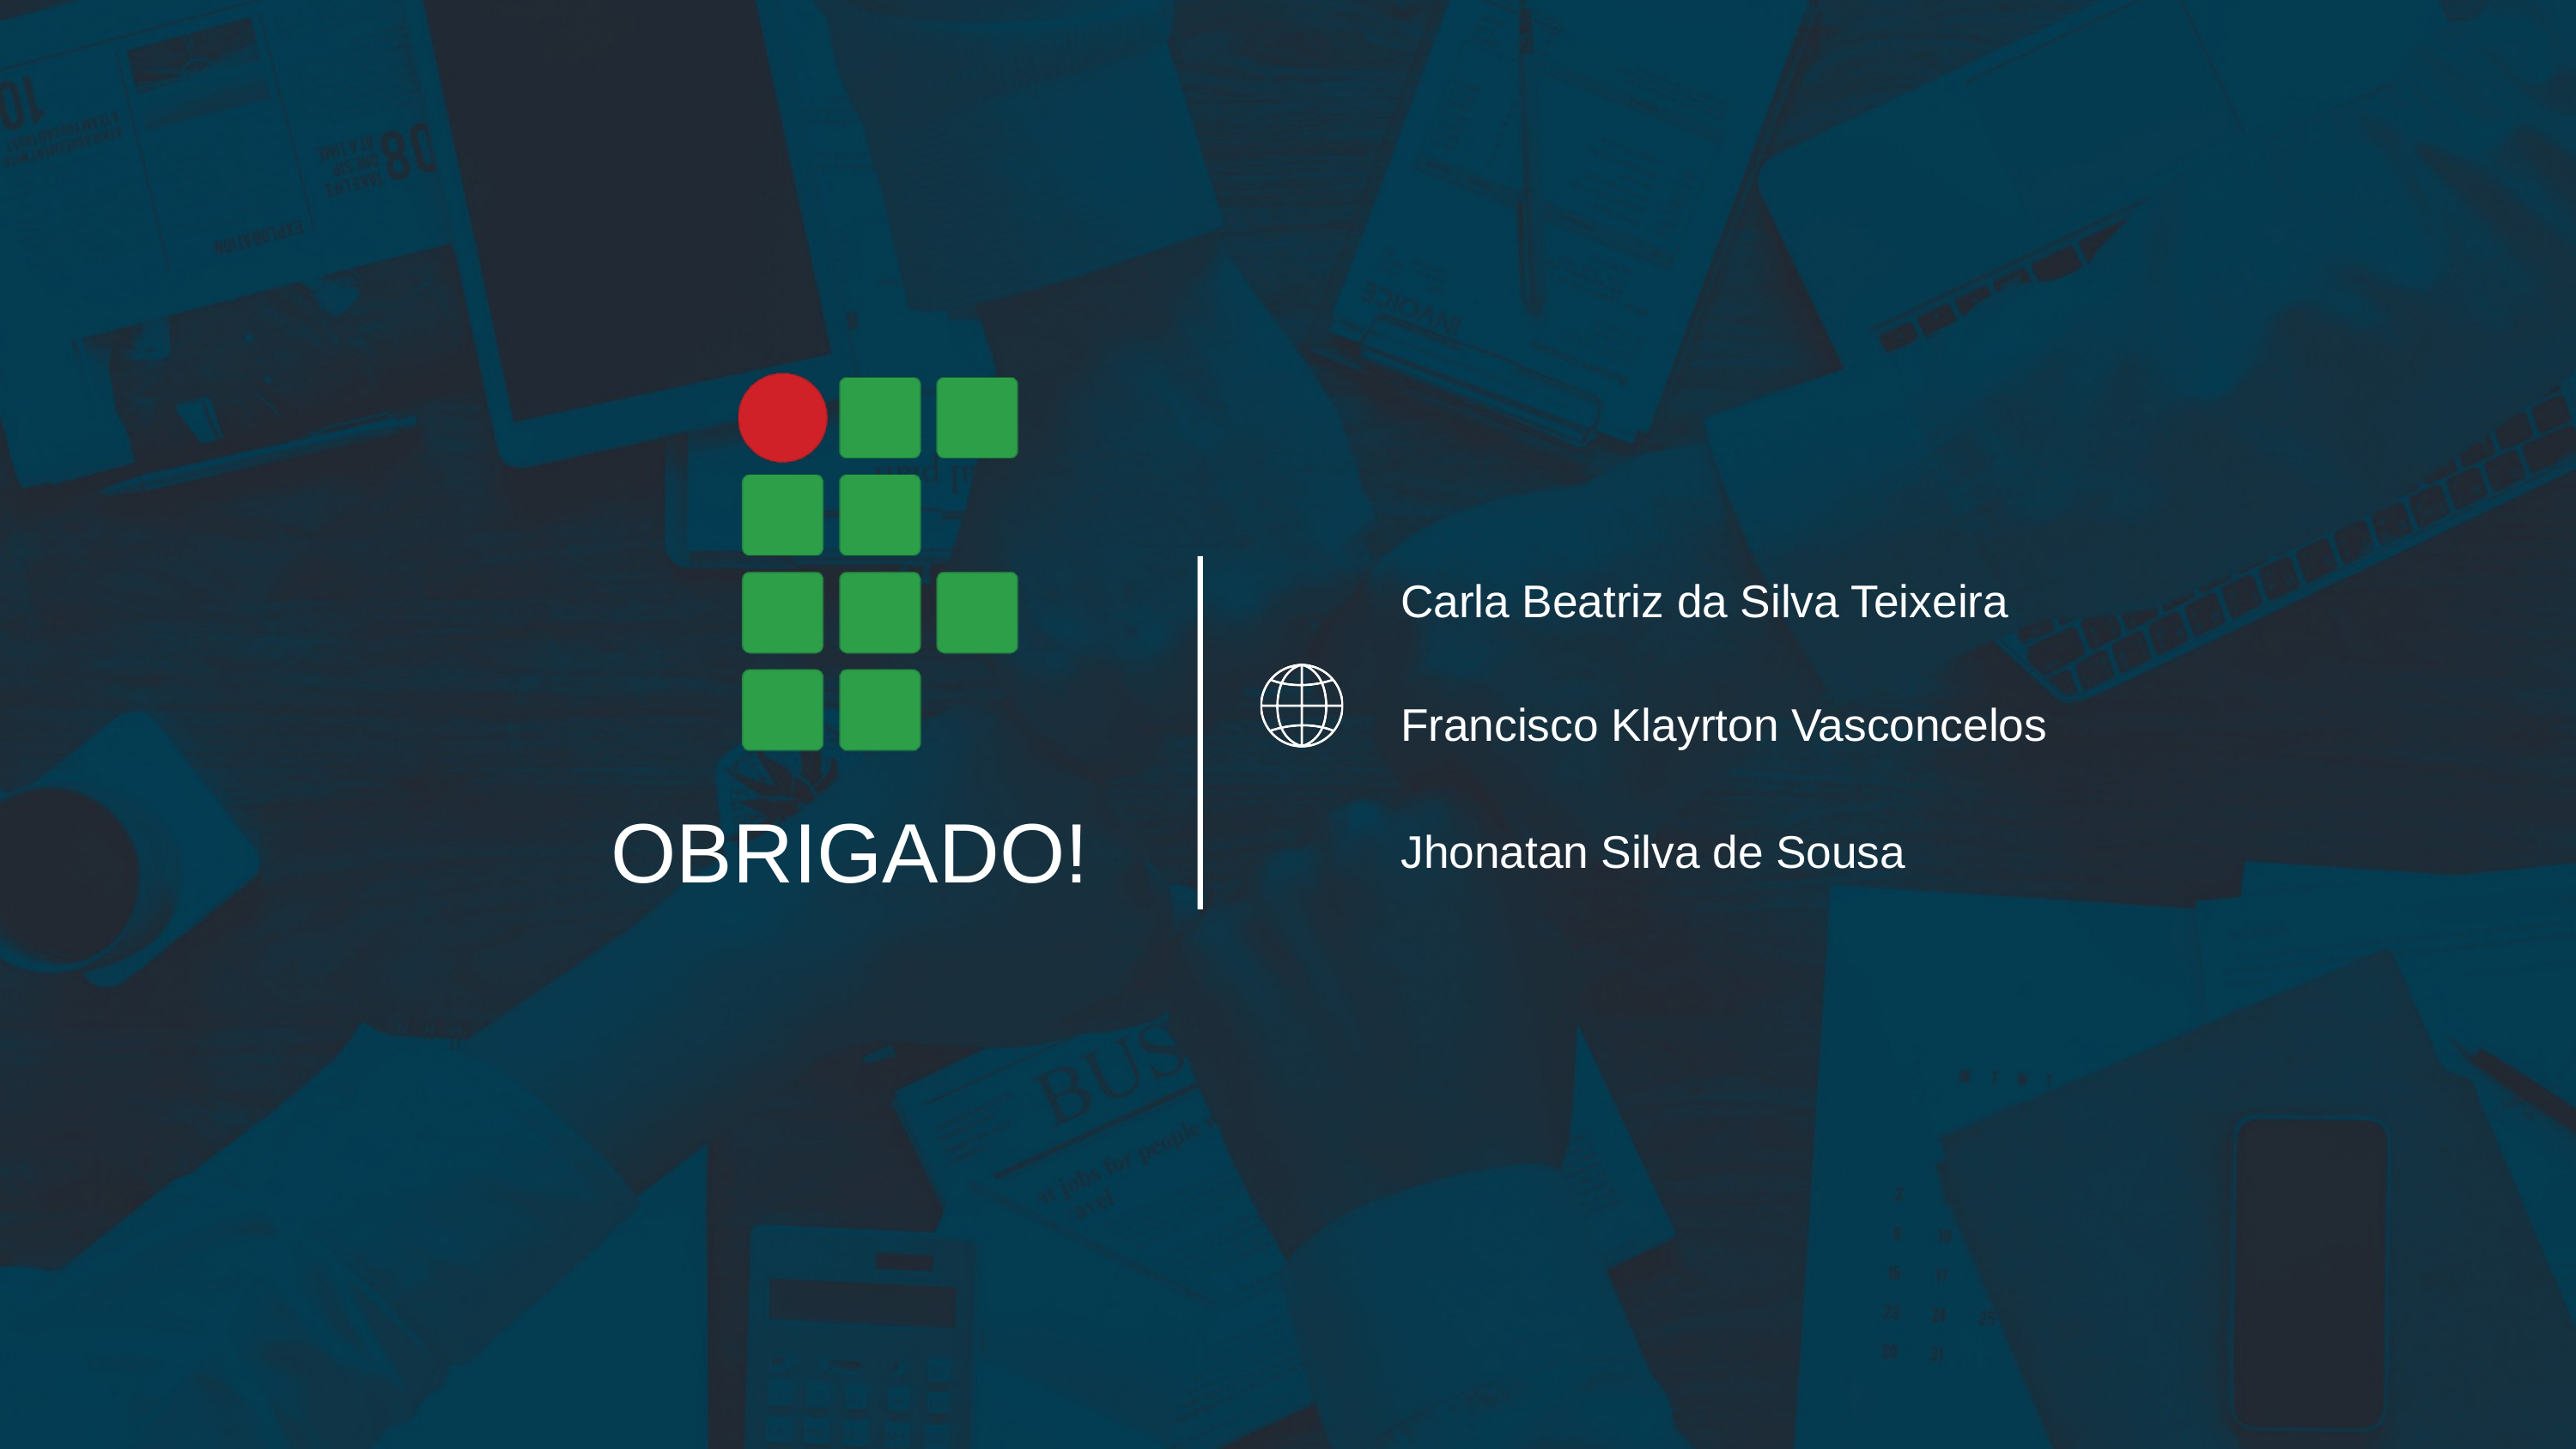

Carla Beatriz da Silva Teixeira

Francisco Klayrton Vasconcelos

OBRIGADO!
Jhonatan Silva de Sousa